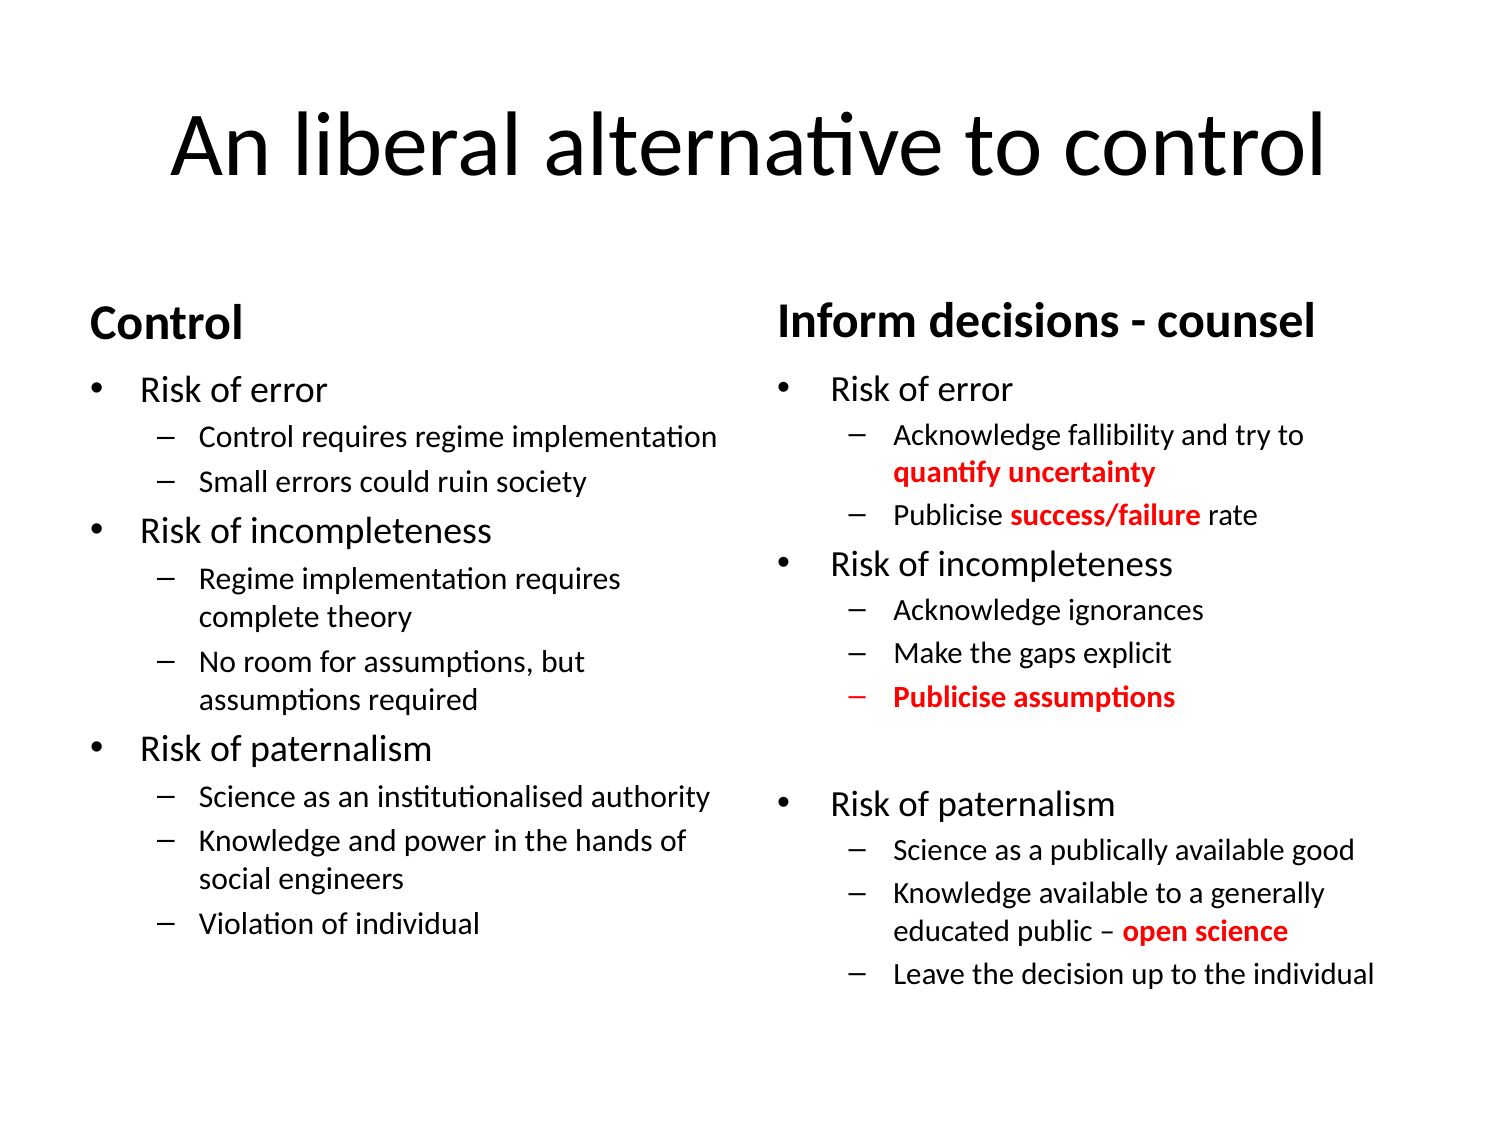

# An liberal alternative to control
Inform decisions - counsel
Control
Risk of error
Control requires regime implementation
Small errors could ruin society
Risk of incompleteness
Regime implementation requires complete theory
No room for assumptions, but assumptions required
Risk of paternalism
Science as an institutionalised authority
Knowledge and power in the hands of social engineers
Violation of individual

Risk of error
Acknowledge fallibility and try to quantify uncertainty
Publicise success/failure rate
Risk of incompleteness
Acknowledge ignorances
Make the gaps explicit
Publicise assumptions

Risk of paternalism
Science as a publically available good
Knowledge available to a generally educated public – open science
Leave the decision up to the individual